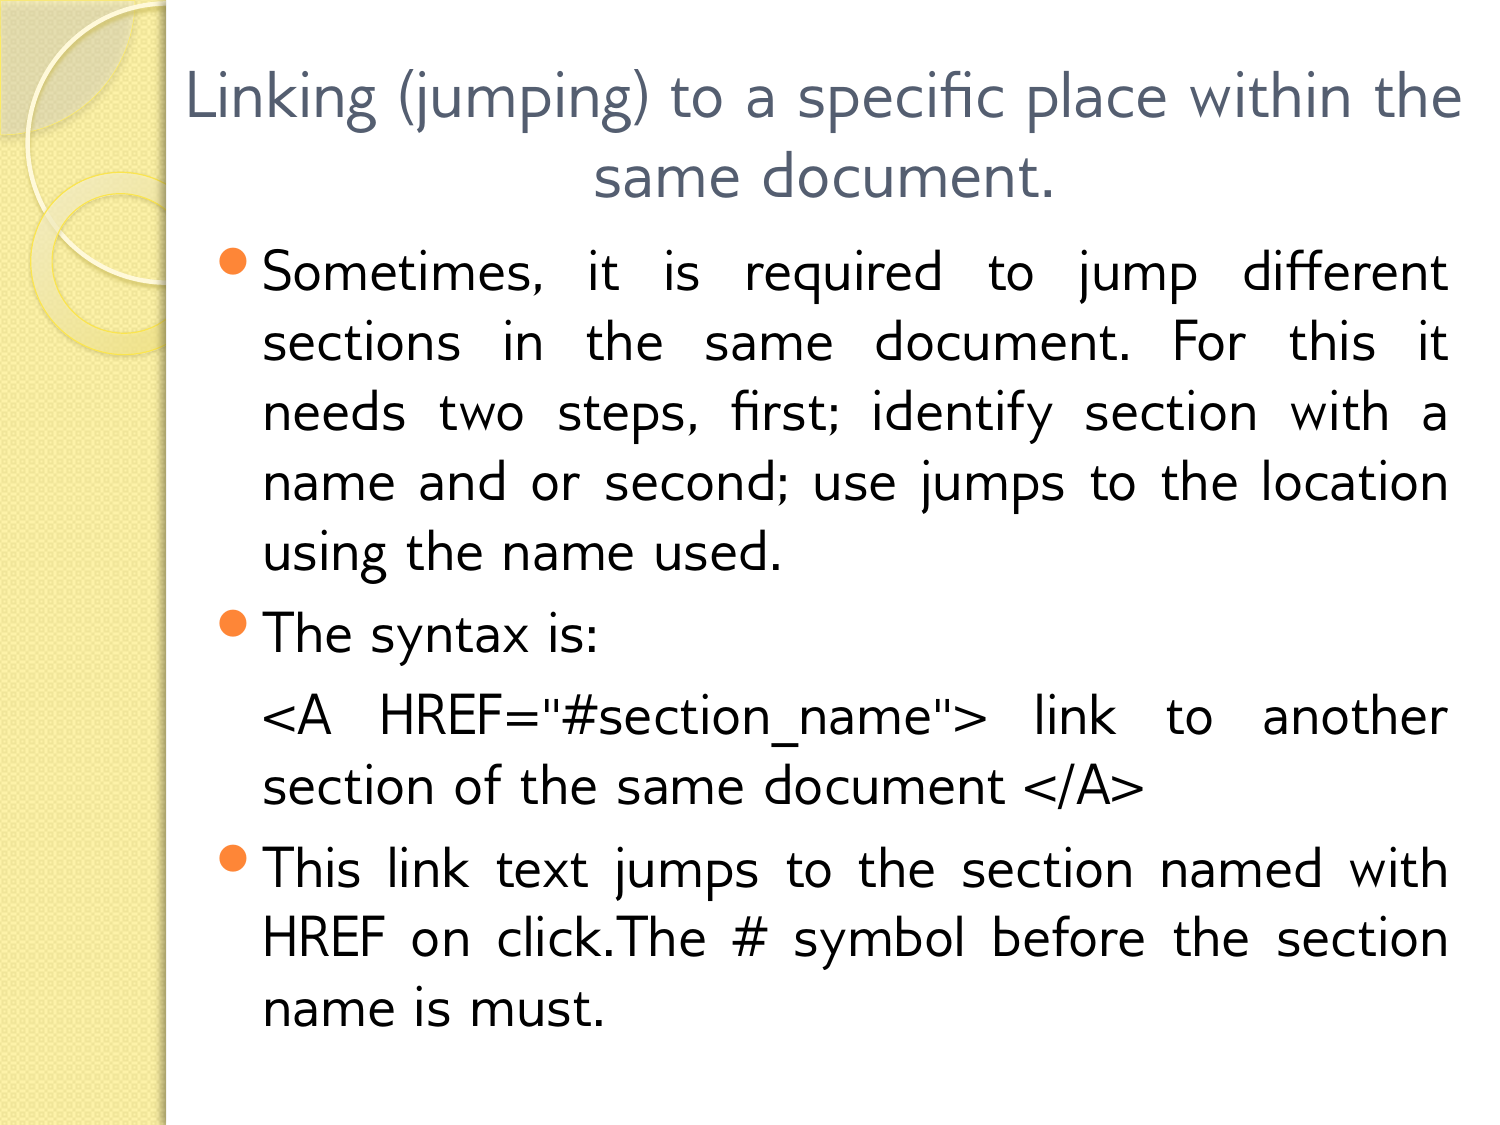

# Linking (jumping) to a specific place within the same document.
Sometimes, it is required to jump different sections in the same document. For this it needs two steps, first; identify section with a name and or second; use jumps to the location using the name used.
The syntax is:
 <A HREF="#section_name"> link to another section of the same document </A>
This link text jumps to the section named with HREF on click.The # symbol before the section name is must.